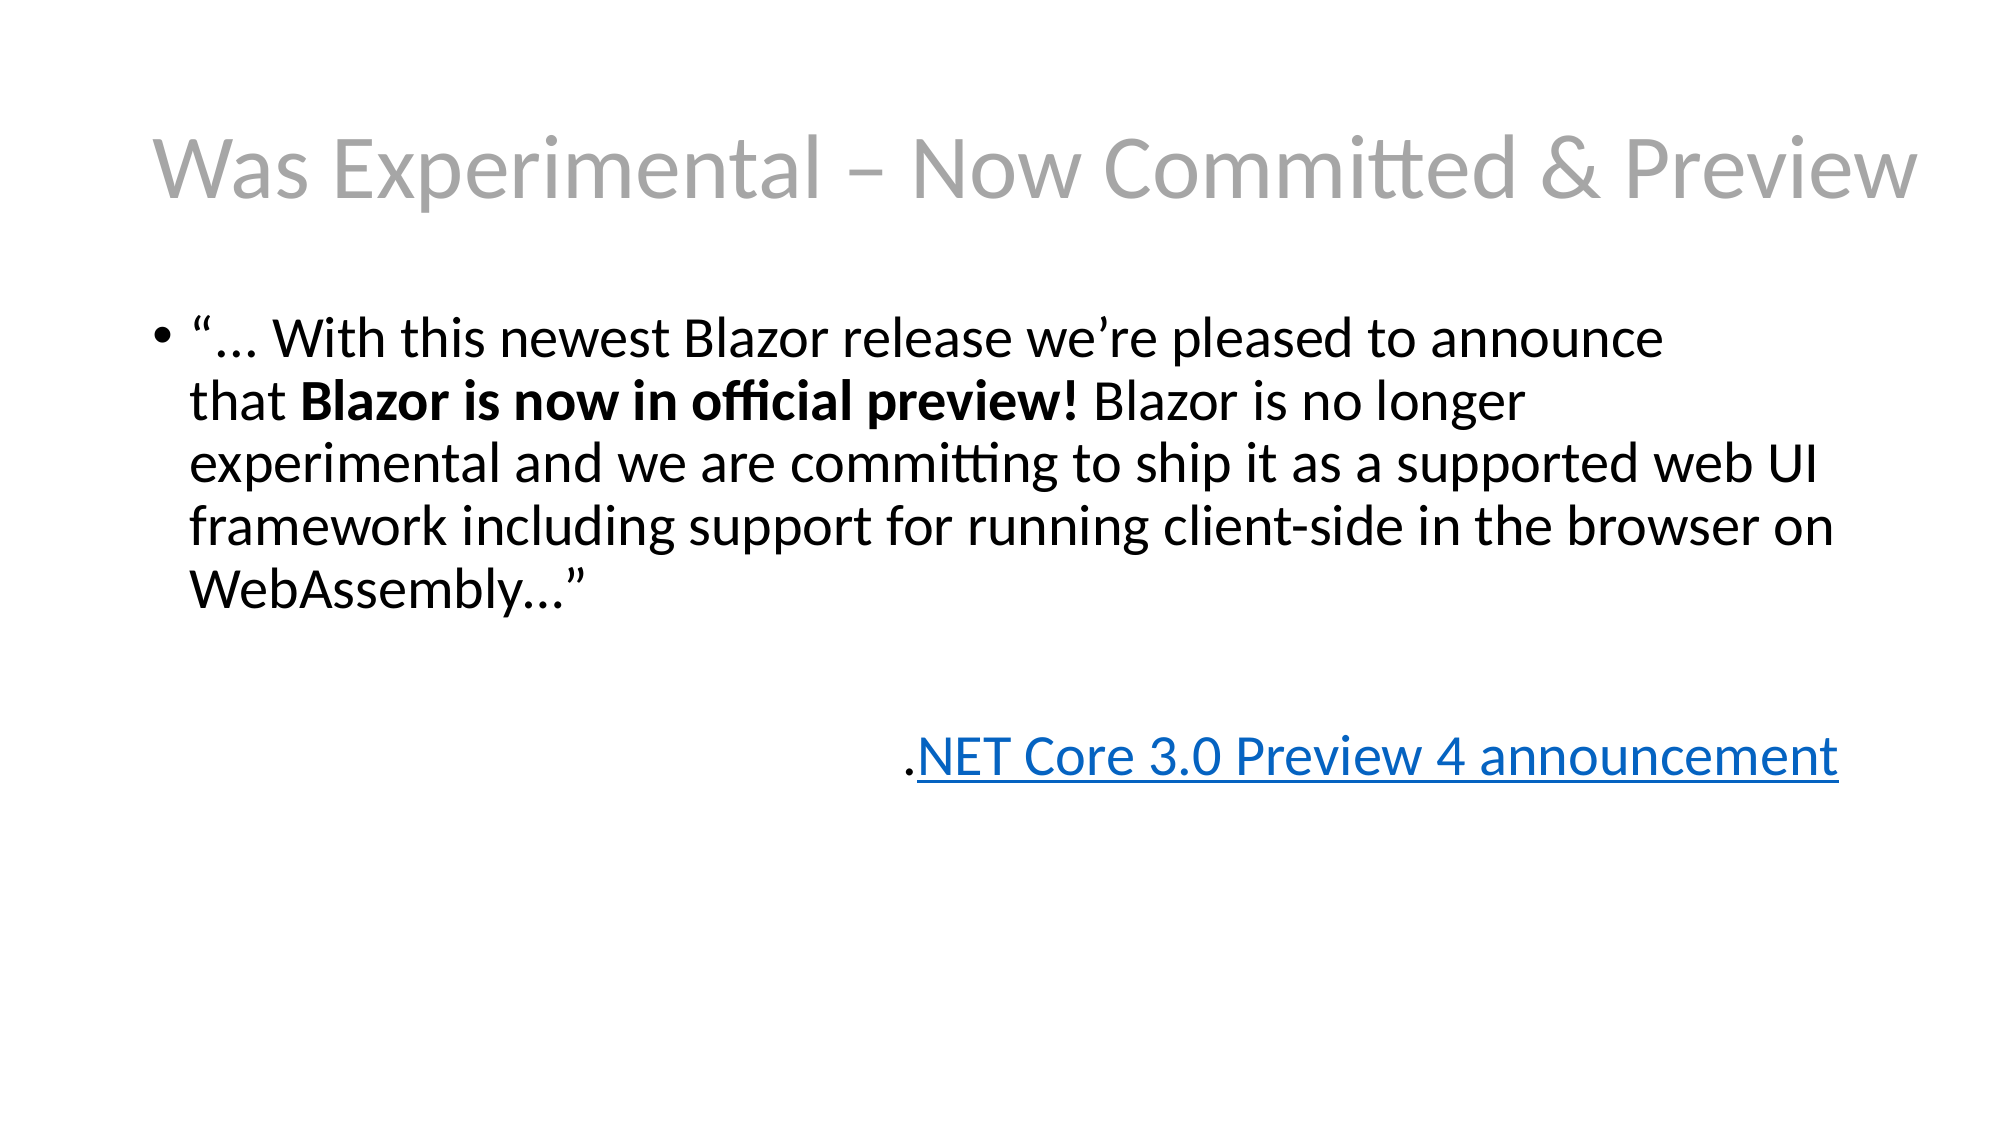

# Was Experimental – Now Committed & Preview
“... With this newest Blazor release we’re pleased to announce that Blazor is now in official preview! Blazor is no longer experimental and we are committing to ship it as a supported web UI framework including support for running client-side in the browser on WebAssembly…”

					.NET Core 3.0 Preview 4 announcement